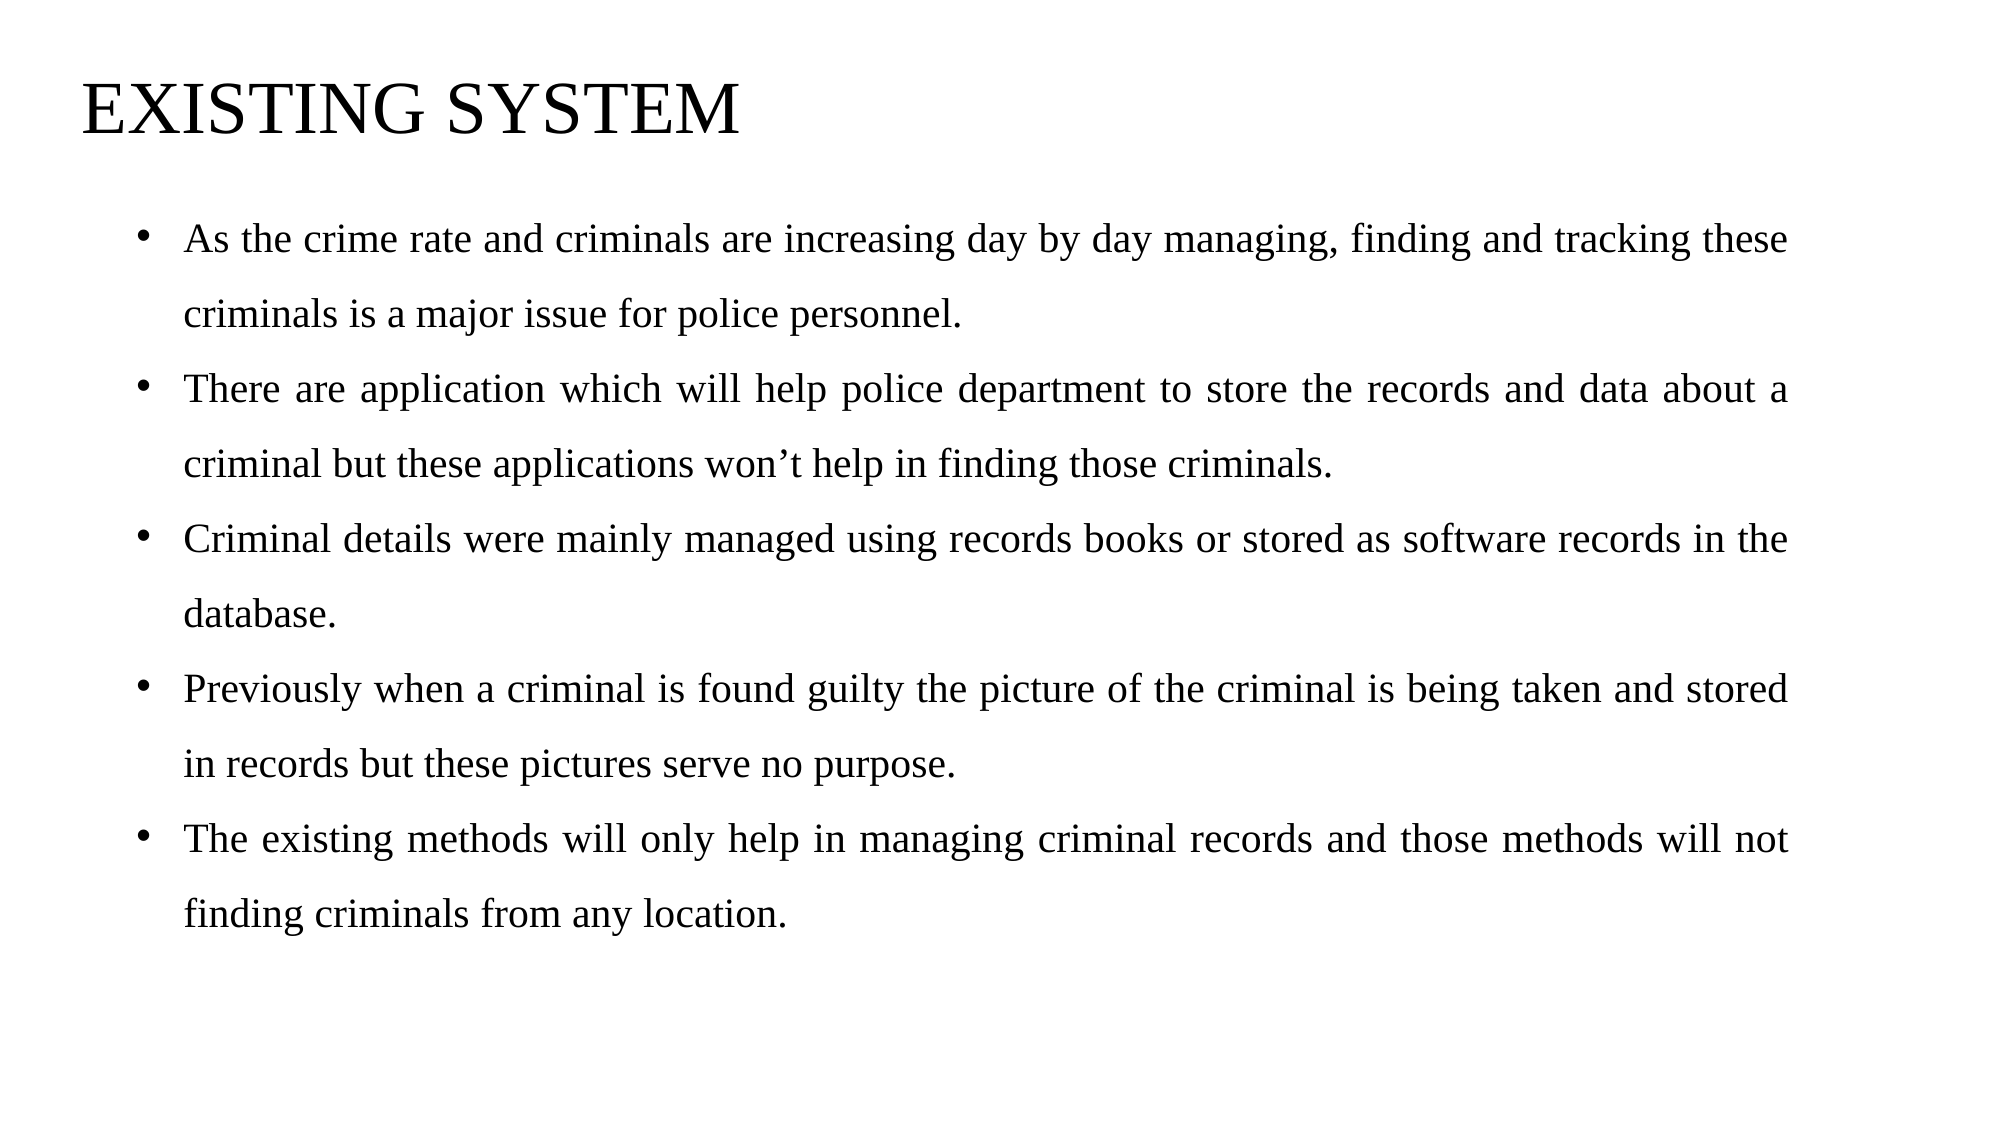

EXISTING SYSTEM
As the crime rate and criminals are increasing day by day managing, finding and tracking these criminals is a major issue for police personnel.
There are application which will help police department to store the records and data about a criminal but these applications won’t help in finding those criminals.
Criminal details were mainly managed using records books or stored as software records in the database.
Previously when a criminal is found guilty the picture of the criminal is being taken and stored in records but these pictures serve no purpose.
The existing methods will only help in managing criminal records and those methods will not finding criminals from any location.